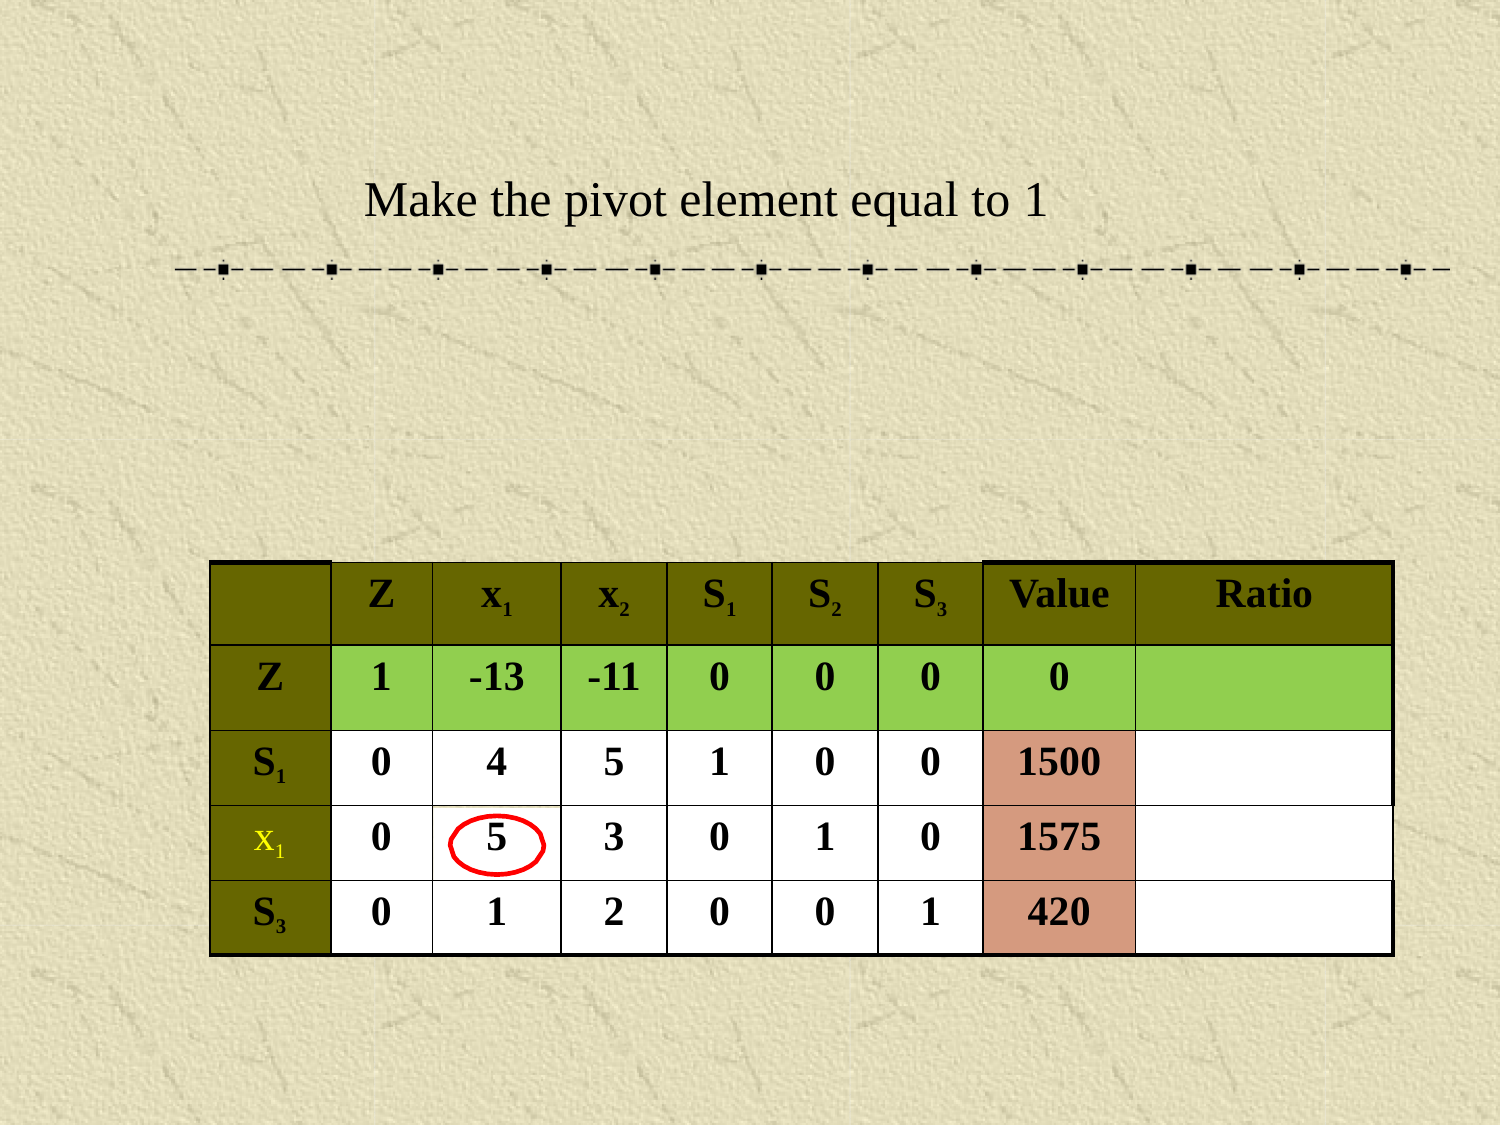

# Make the pivot element equal to 1

|  | Z | x1 | x2 | S1 | S2 | S3 | Value | Ratio |
| --- | --- | --- | --- | --- | --- | --- | --- | --- |
| Z | 1 | -13 | -11 | 0 | 0 | 0 | 0 |  |
| S1 | 0 | 4 | 5 | 1 | 0 | 0 | 1500 |  |
| x1 | 0 | 5 | 3 | 0 | 1 | 0 | 1575 |  |
| S3 | 0 | 1 | 2 | 0 | 0 | 1 | 420 |  |